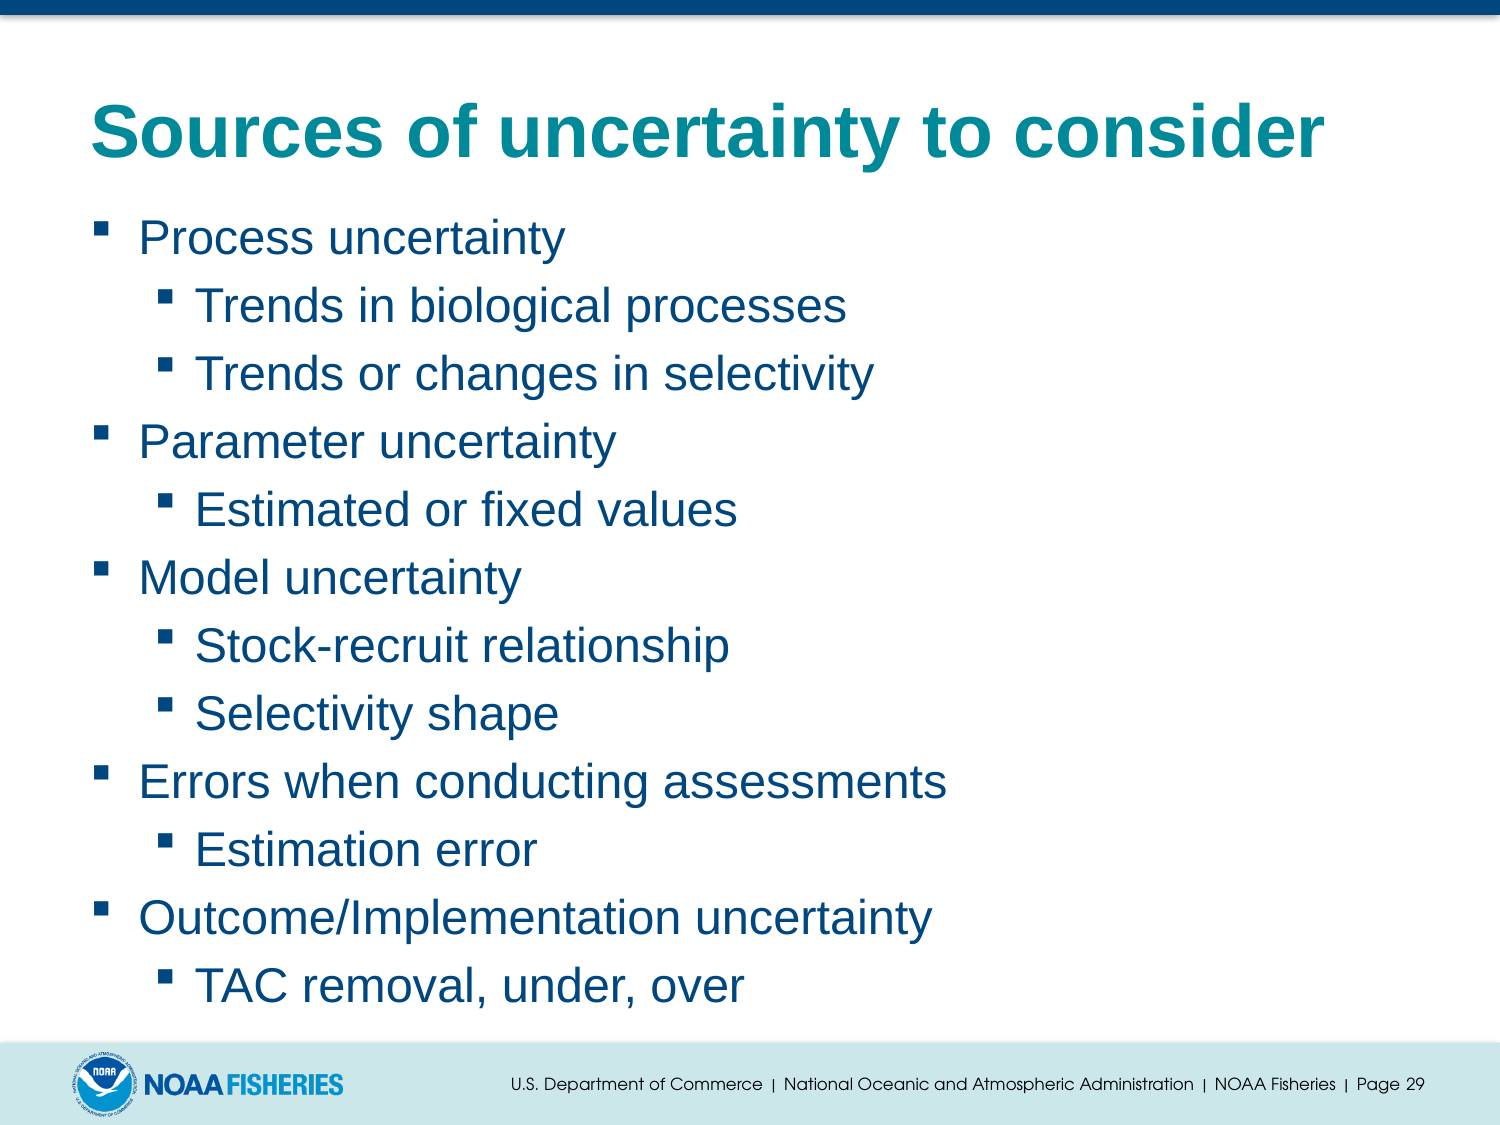

# Sources of uncertainty to consider
Process uncertainty
Trends in biological processes
Trends or changes in selectivity
Parameter uncertainty
Estimated or fixed values
Model uncertainty
Stock-recruit relationship
Selectivity shape
Errors when conducting assessments
Estimation error
Outcome/Implementation uncertainty
TAC removal, under, over
U.S. Department of Commerce | National Oceanic and Atmospheric Administration | NOAA Fisheries | Page 29